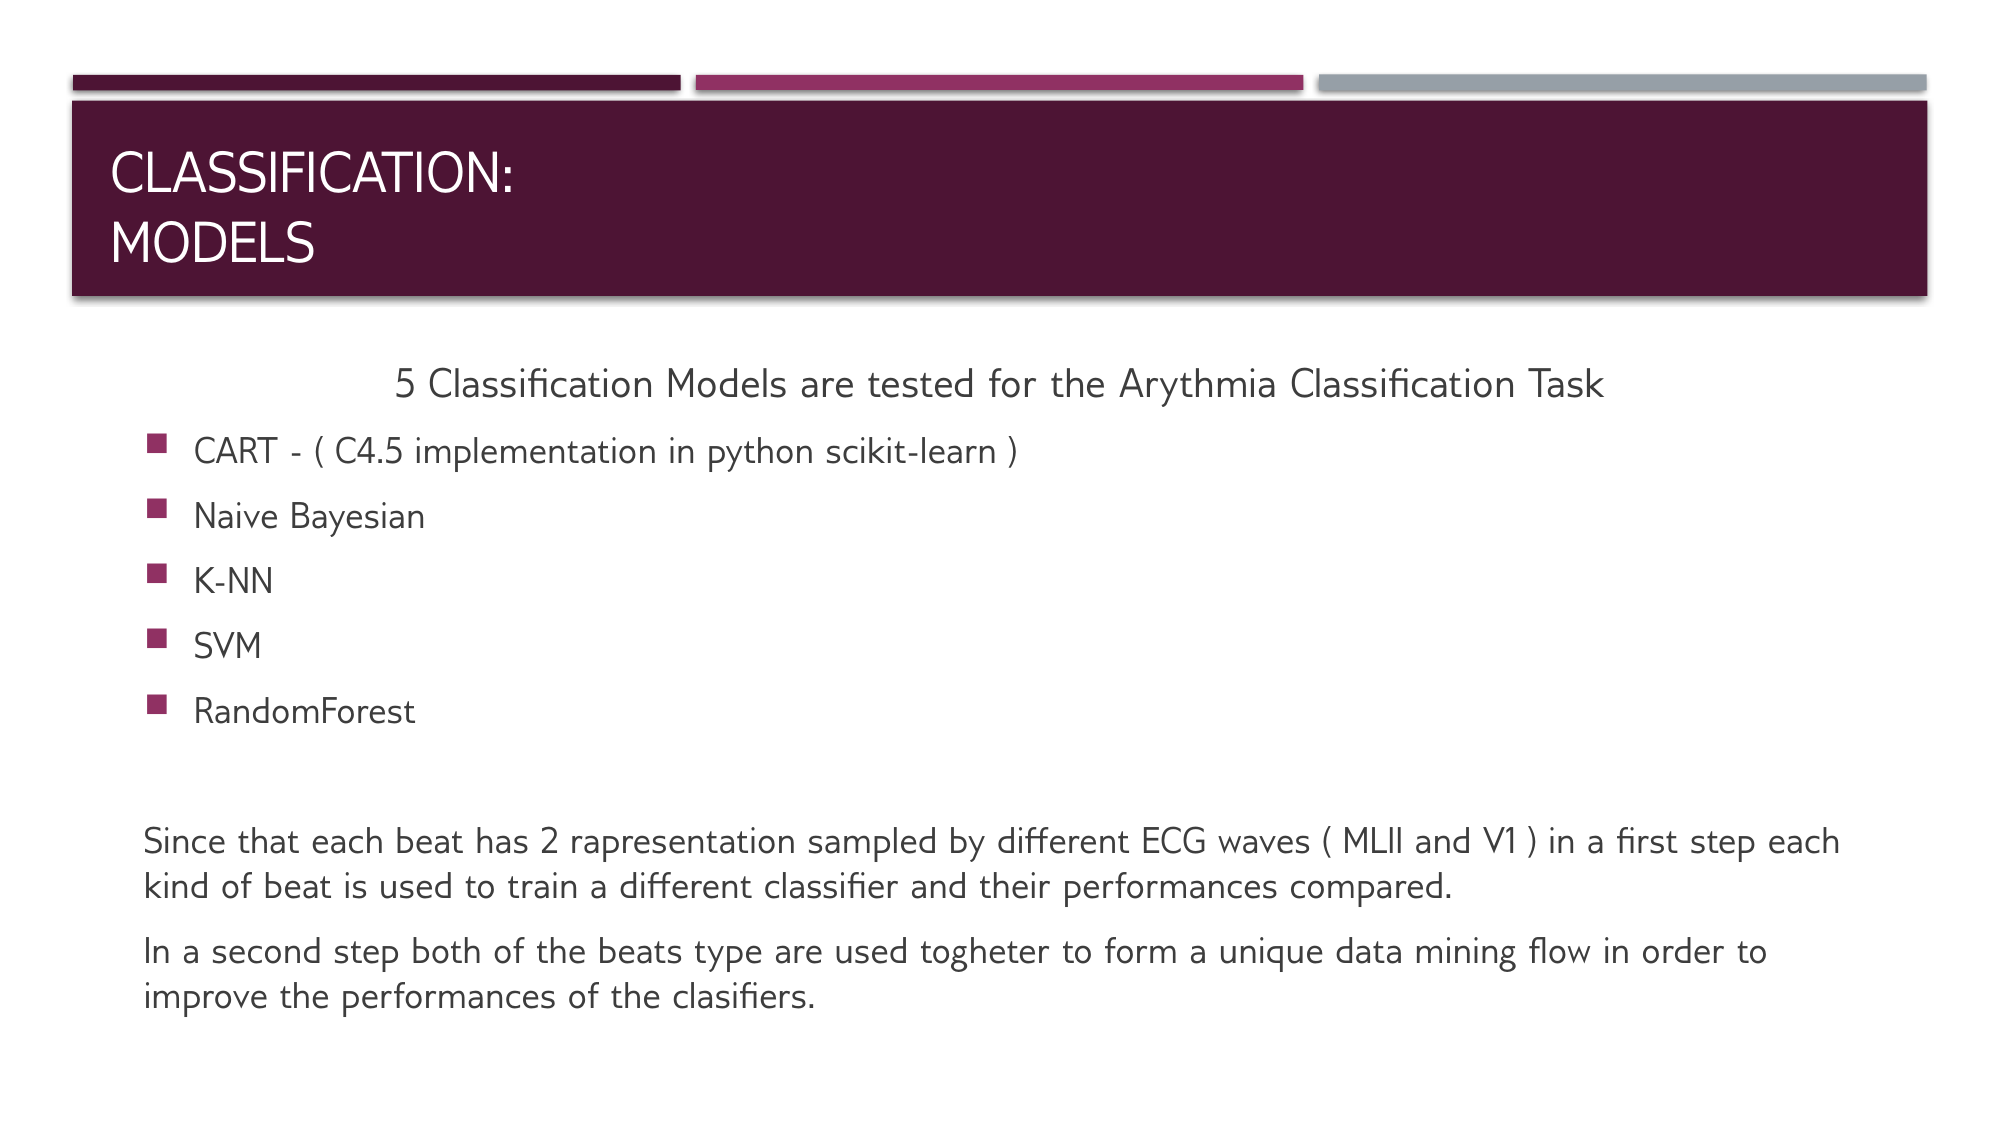

# CLASSIFICATION: MODELS
5 Classification Models are tested for the Arythmia Classification Task
CART - ( C4.5 implementation in python scikit-learn )
Naive Bayesian
K-NN
SVM
RandomForest

Since that each beat has 2 rapresentation sampled by different ECG waves ( MLII and V1 ) in a first step each kind of beat is used to train a different classifier and their performances compared.
In a second step both of the beats type are used togheter to form a unique data mining flow in order to improve the performances of the clasifiers.